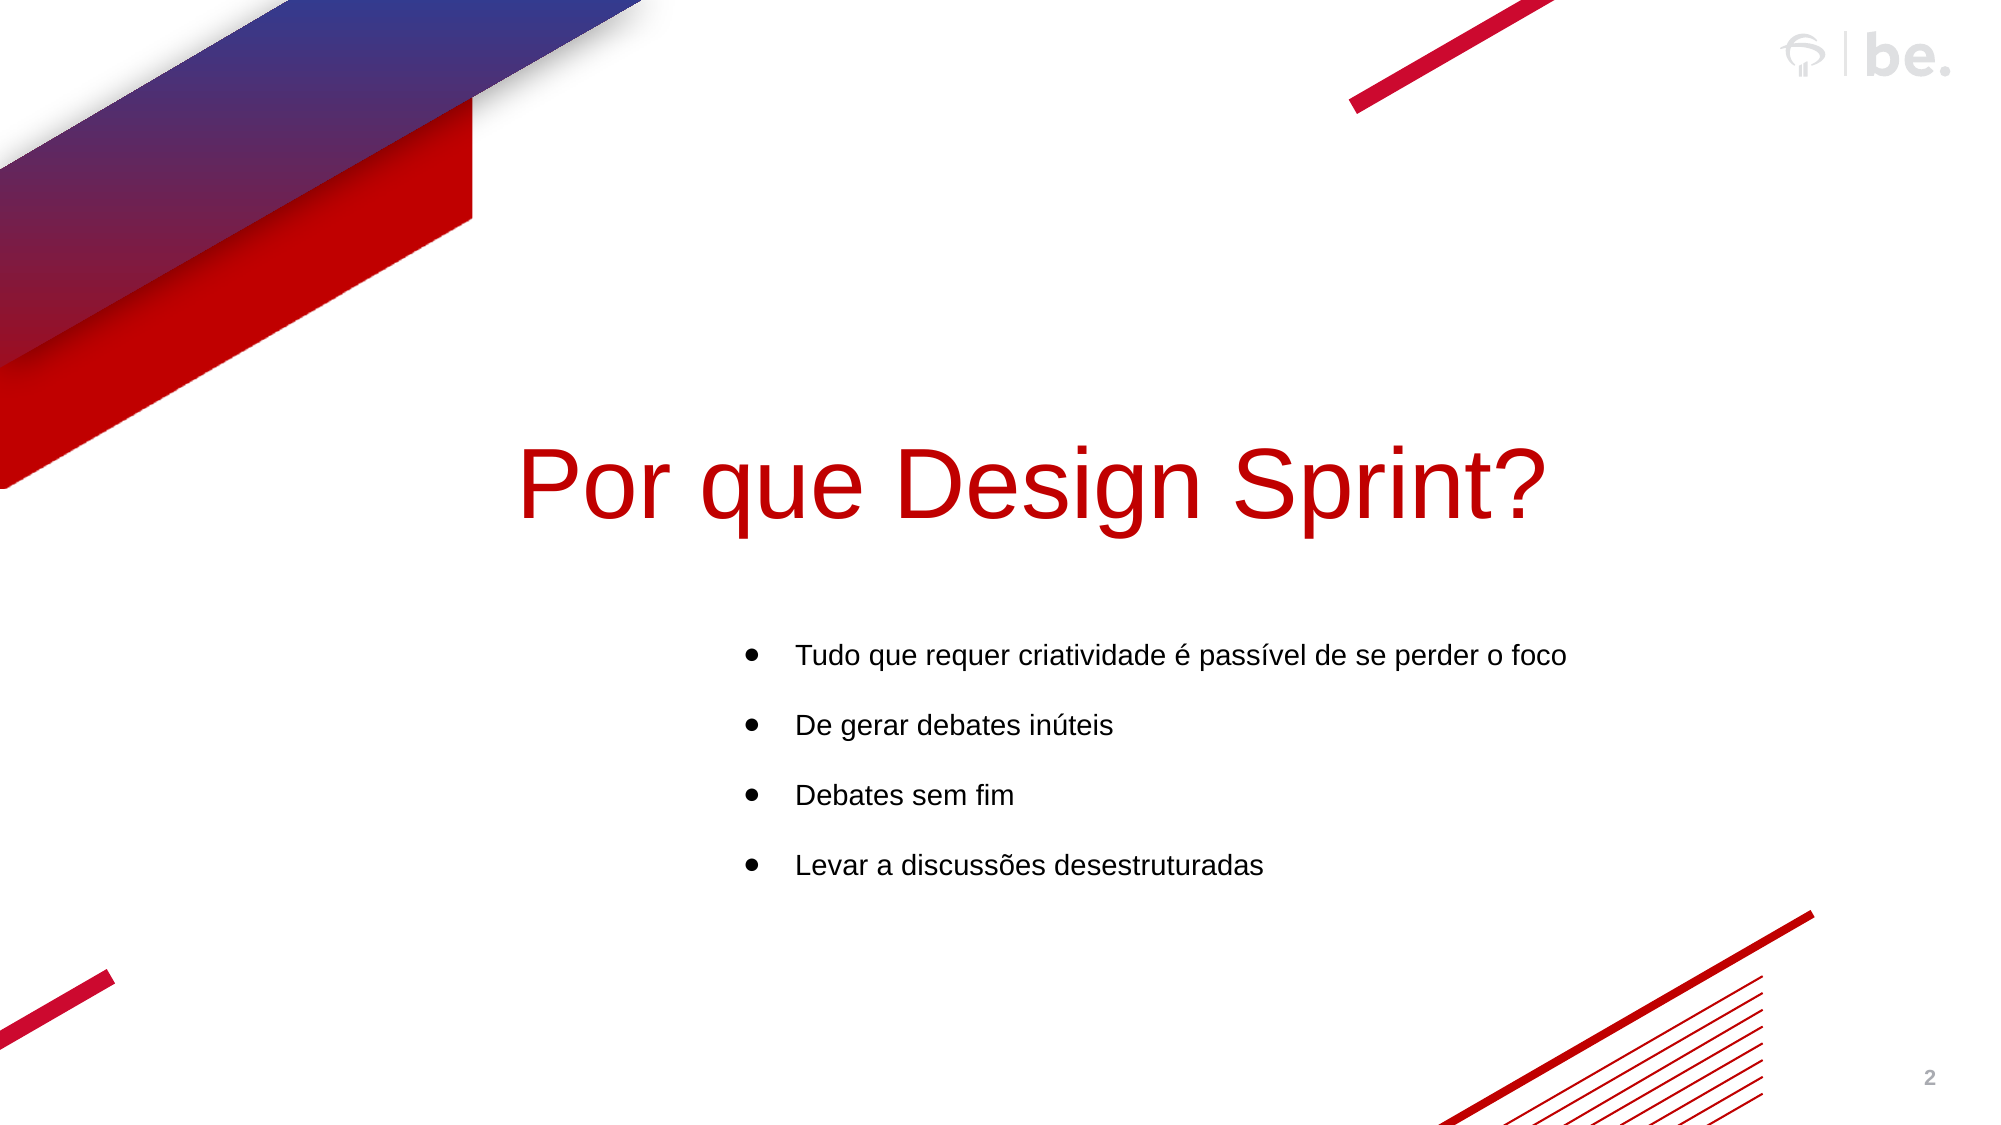

# Por que Design Sprint?
Tudo que requer criatividade é passível de se perder o foco

De gerar debates inúteis

Debates sem fim

Levar a discussões desestruturadas
2